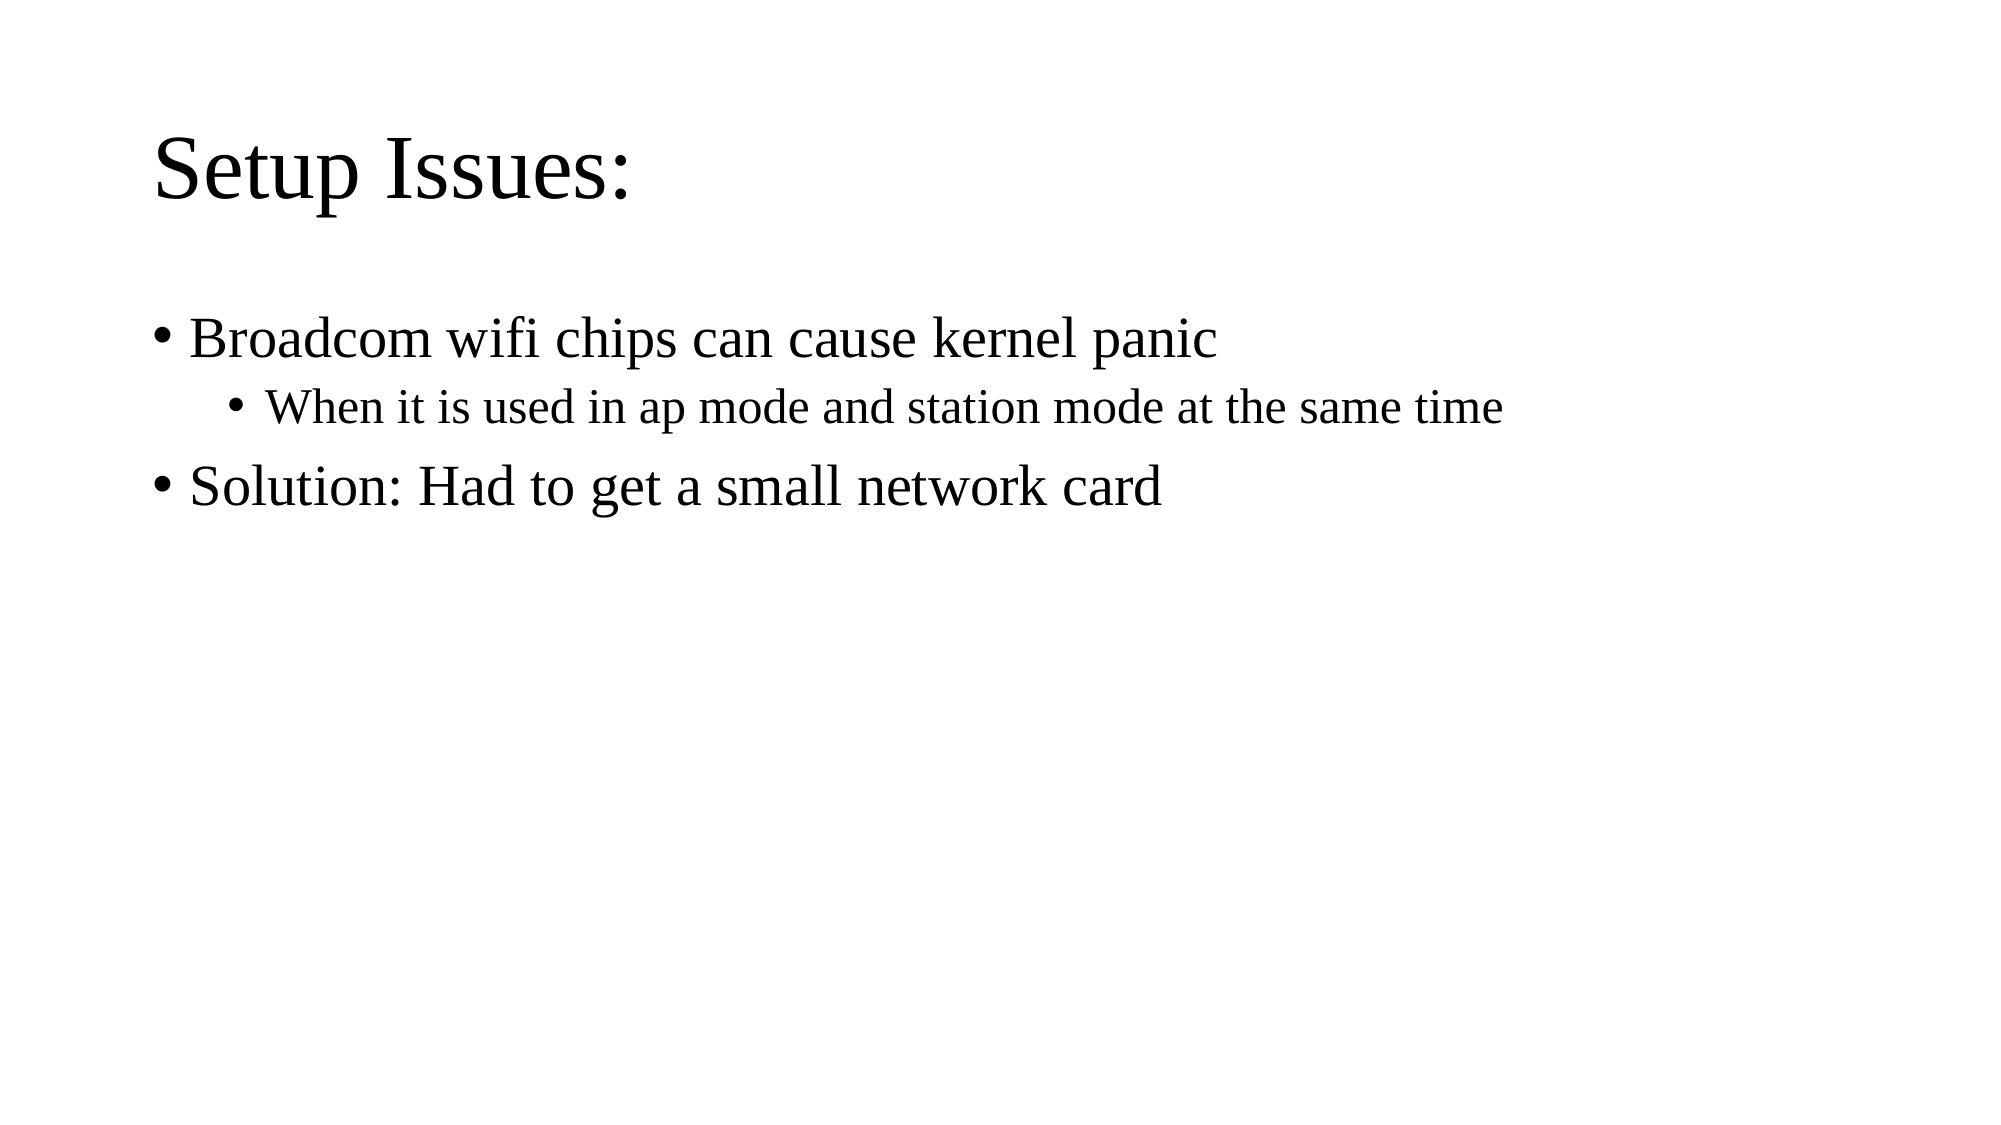

# Setup Issues:
Broadcom wifi chips can cause kernel panic
When it is used in ap mode and station mode at the same time
Solution: Had to get a small network card